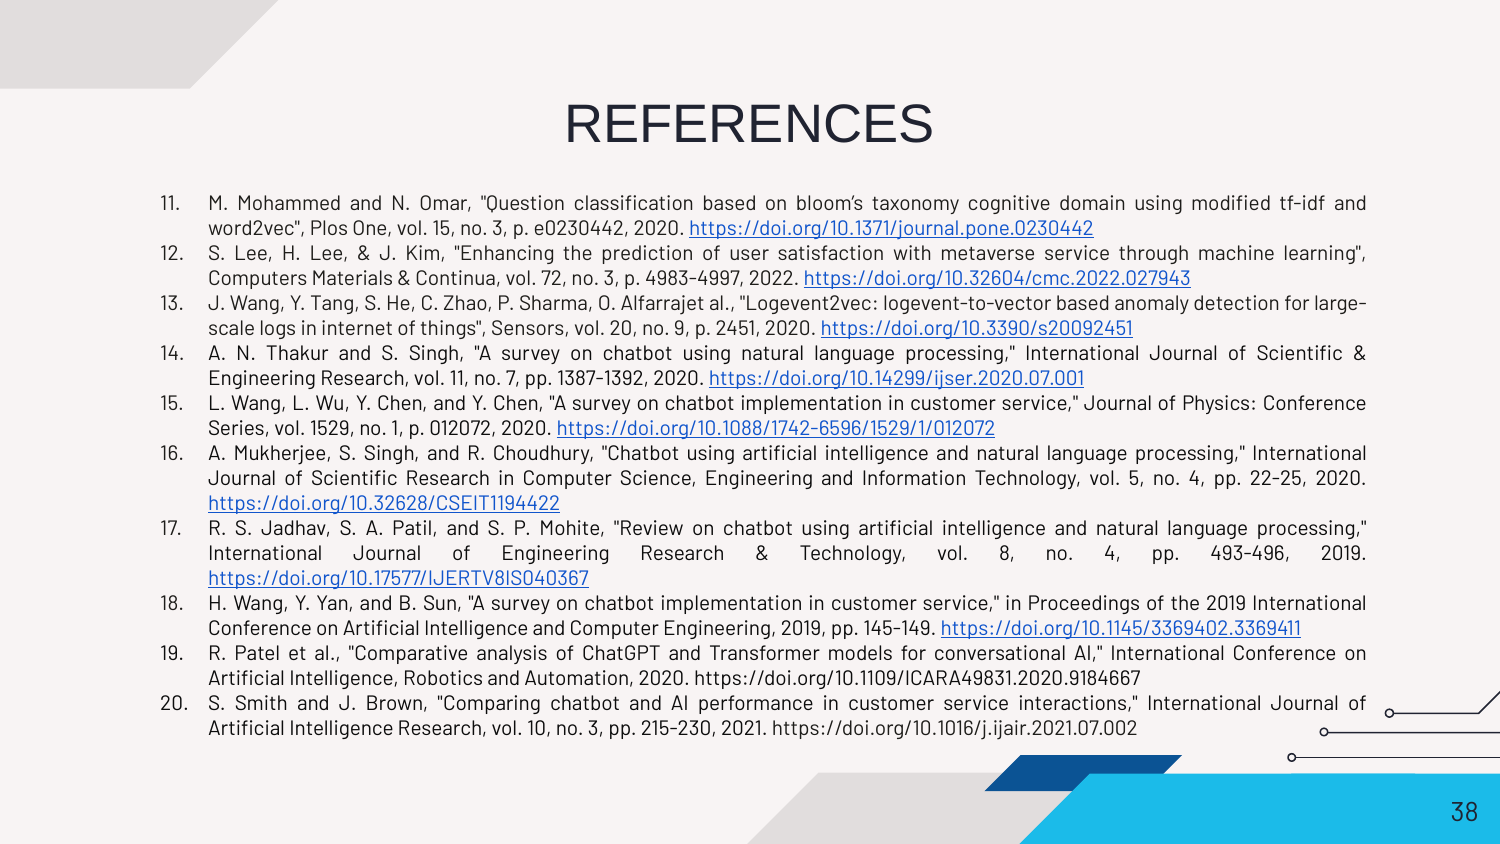

# REFERENCES
M. Mohammed and N. Omar, "Question classification based on bloom’s taxonomy cognitive domain using modified tf-idf and word2vec", Plos One, vol. 15, no. 3, p. e0230442, 2020. https://doi.org/10.1371/journal.pone.0230442
S. Lee, H. Lee, & J. Kim, "Enhancing the prediction of user satisfaction with metaverse service through machine learning", Computers Materials & Continua, vol. 72, no. 3, p. 4983-4997, 2022. https://doi.org/10.32604/cmc.2022.027943
J. Wang, Y. Tang, S. He, C. Zhao, P. Sharma, O. Alfarrajet al., "Logevent2vec: logevent-to-vector based anomaly detection for large-scale logs in internet of things", Sensors, vol. 20, no. 9, p. 2451, 2020. https://doi.org/10.3390/s20092451
A. N. Thakur and S. Singh, "A survey on chatbot using natural language processing," International Journal of Scientific & Engineering Research, vol. 11, no. 7, pp. 1387-1392, 2020. https://doi.org/10.14299/ijser.2020.07.001
L. Wang, L. Wu, Y. Chen, and Y. Chen, "A survey on chatbot implementation in customer service," Journal of Physics: Conference Series, vol. 1529, no. 1, p. 012072, 2020. https://doi.org/10.1088/1742-6596/1529/1/012072
A. Mukherjee, S. Singh, and R. Choudhury, "Chatbot using artificial intelligence and natural language processing," International Journal of Scientific Research in Computer Science, Engineering and Information Technology, vol. 5, no. 4, pp. 22-25, 2020. https://doi.org/10.32628/CSEIT1194422
R. S. Jadhav, S. A. Patil, and S. P. Mohite, "Review on chatbot using artificial intelligence and natural language processing," International Journal of Engineering Research & Technology, vol. 8, no. 4, pp. 493-496, 2019. https://doi.org/10.17577/IJERTV8IS040367
H. Wang, Y. Yan, and B. Sun, "A survey on chatbot implementation in customer service," in Proceedings of the 2019 International Conference on Artificial Intelligence and Computer Engineering, 2019, pp. 145-149. https://doi.org/10.1145/3369402.3369411
R. Patel et al., "Comparative analysis of ChatGPT and Transformer models for conversational AI," International Conference on Artificial Intelligence, Robotics and Automation, 2020. https://doi.org/10.1109/ICARA49831.2020.9184667
S. Smith and J. Brown, "Comparing chatbot and AI performance in customer service interactions," International Journal of Artificial Intelligence Research, vol. 10, no. 3, pp. 215-230, 2021. https://doi.org/10.1016/j.ijair.2021.07.002
38